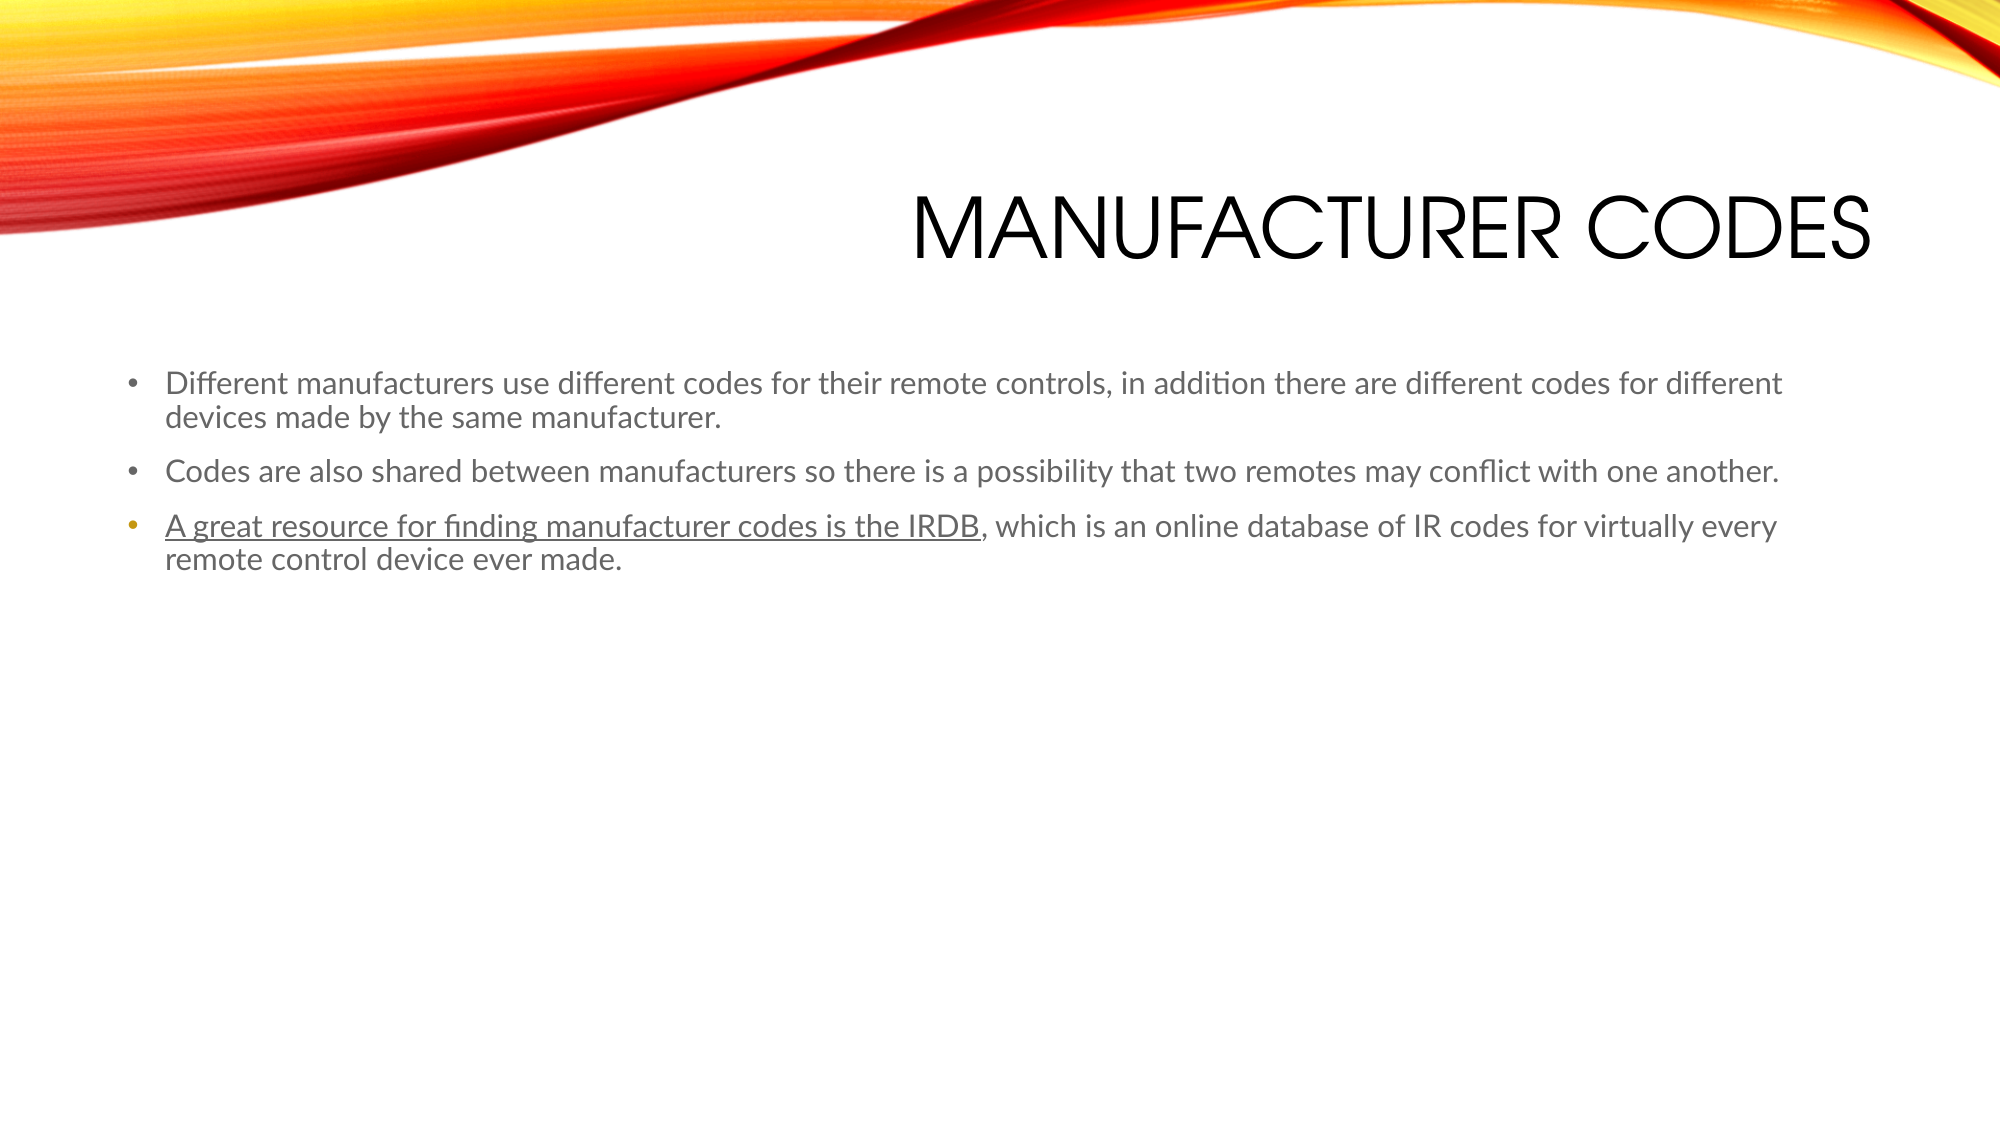

# Manufacturer Codes

Different manufacturers use different codes for their remote controls, in addition there are different codes for different devices made by the same manufacturer.
Codes are also shared between manufacturers so there is a possibility that two remotes may conflict with one another.
A great resource for finding manufacturer codes is the IRDB, which is an online database of IR codes for virtually every remote control device ever made.